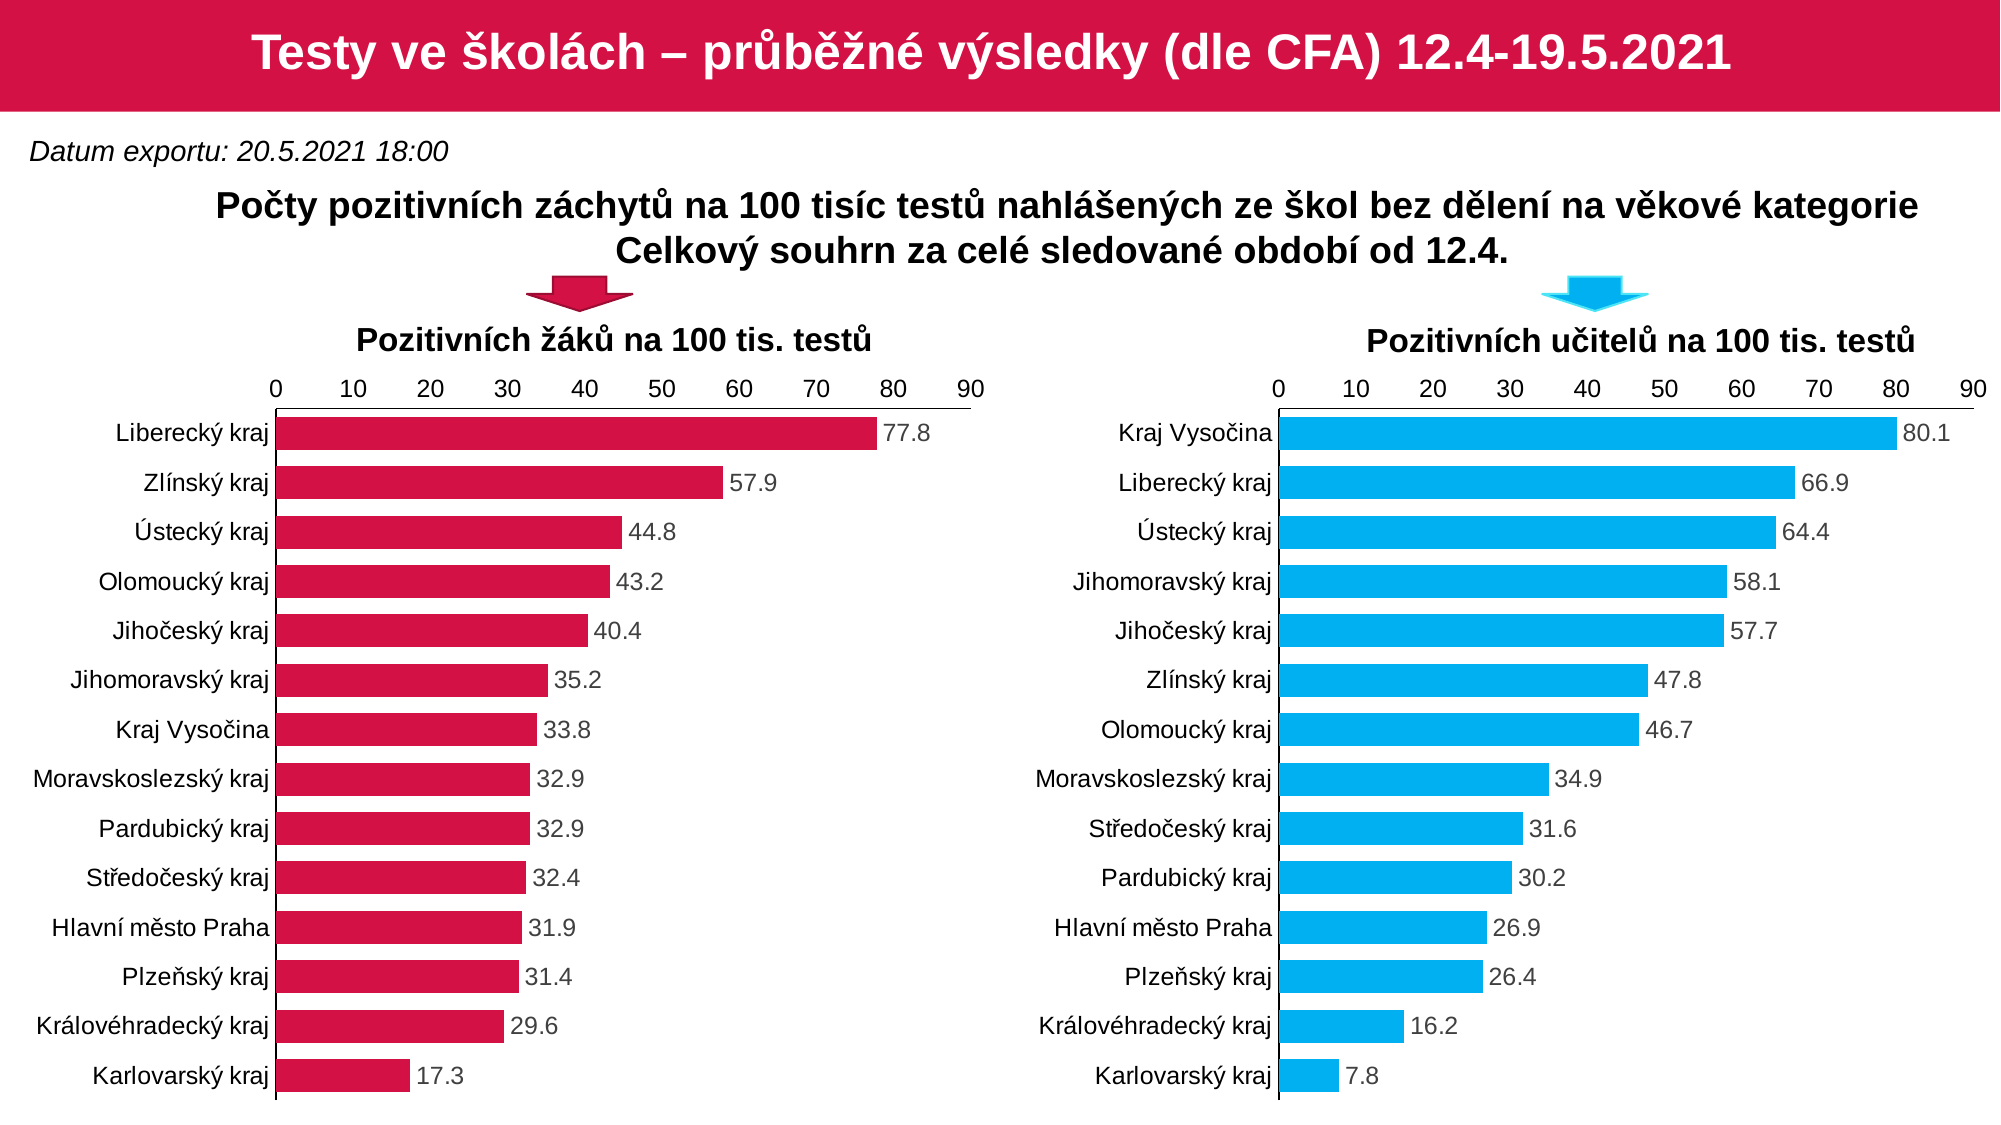

# Testy ve školách – průběžné výsledky (dle CFA) 12.4-19.5.2021
Datum exportu: 20.5.2021 18:00
Počty pozitivních záchytů na 100 tisíc testů nahlášených ze škol bez dělení na věkové kategorie
Celkový souhrn za celé sledované období od 12.4.

Pozitivních žáků na 100 tis. testů
Pozitivních učitelů na 100 tis. testů

### Chart

| Category | Sum of PozitivnichZaku |
|---|---|
| Liberecký kraj | 77.77871072948476 |
| Zlínský kraj | 57.933339522792686 |
| Ústecký kraj | 44.84760782859842 |
| Olomoucký kraj | 43.22554236594351 |
| Jihočeský kraj | 40.36409784530973 |
| Jihomoravský kraj | 35.201097552169834 |
| Kraj Vysočina | 33.817082575542 |
| Moravskoslezský kraj | 32.94719224027728 |
| Pardubický kraj | 32.941778313458464 |
| Středočeský kraj | 32.42288708440083 |
| Hlavní město Praha | 31.870191325072486 |
| Plzeňský kraj | 31.40727003522101 |
| Královéhradecký kraj | 29.56689967330401 |
| Karlovarský kraj | 17.34644624110052 |

### Chart

| Category | Sum of PozitivnichZamestnancu |
|---|---|
| Kraj Vysočina | 80.06754789495137 |
| Liberecký kraj | 66.87285797876787 |
| Ústecký kraj | 64.40555852718678 |
| Jihomoravský kraj | 58.08272346473695 |
| Jihočeský kraj | 57.69426564249918 |
| Zlínský kraj | 47.81016846793573 |
| Olomoucký kraj | 46.715184893784425 |
| Moravskoslezský kraj | 34.94035681092375 |
| Středočeský kraj | 31.61384840774154 |
| Pardubický kraj | 30.22734142577597 |
| Hlavní město Praha | 26.941872909198405 |
| Plzeňský kraj | 26.39567110993797 |
| Královéhradecký kraj | 16.21796951021732 |
| Karlovarský kraj | 7.840882360628316 |